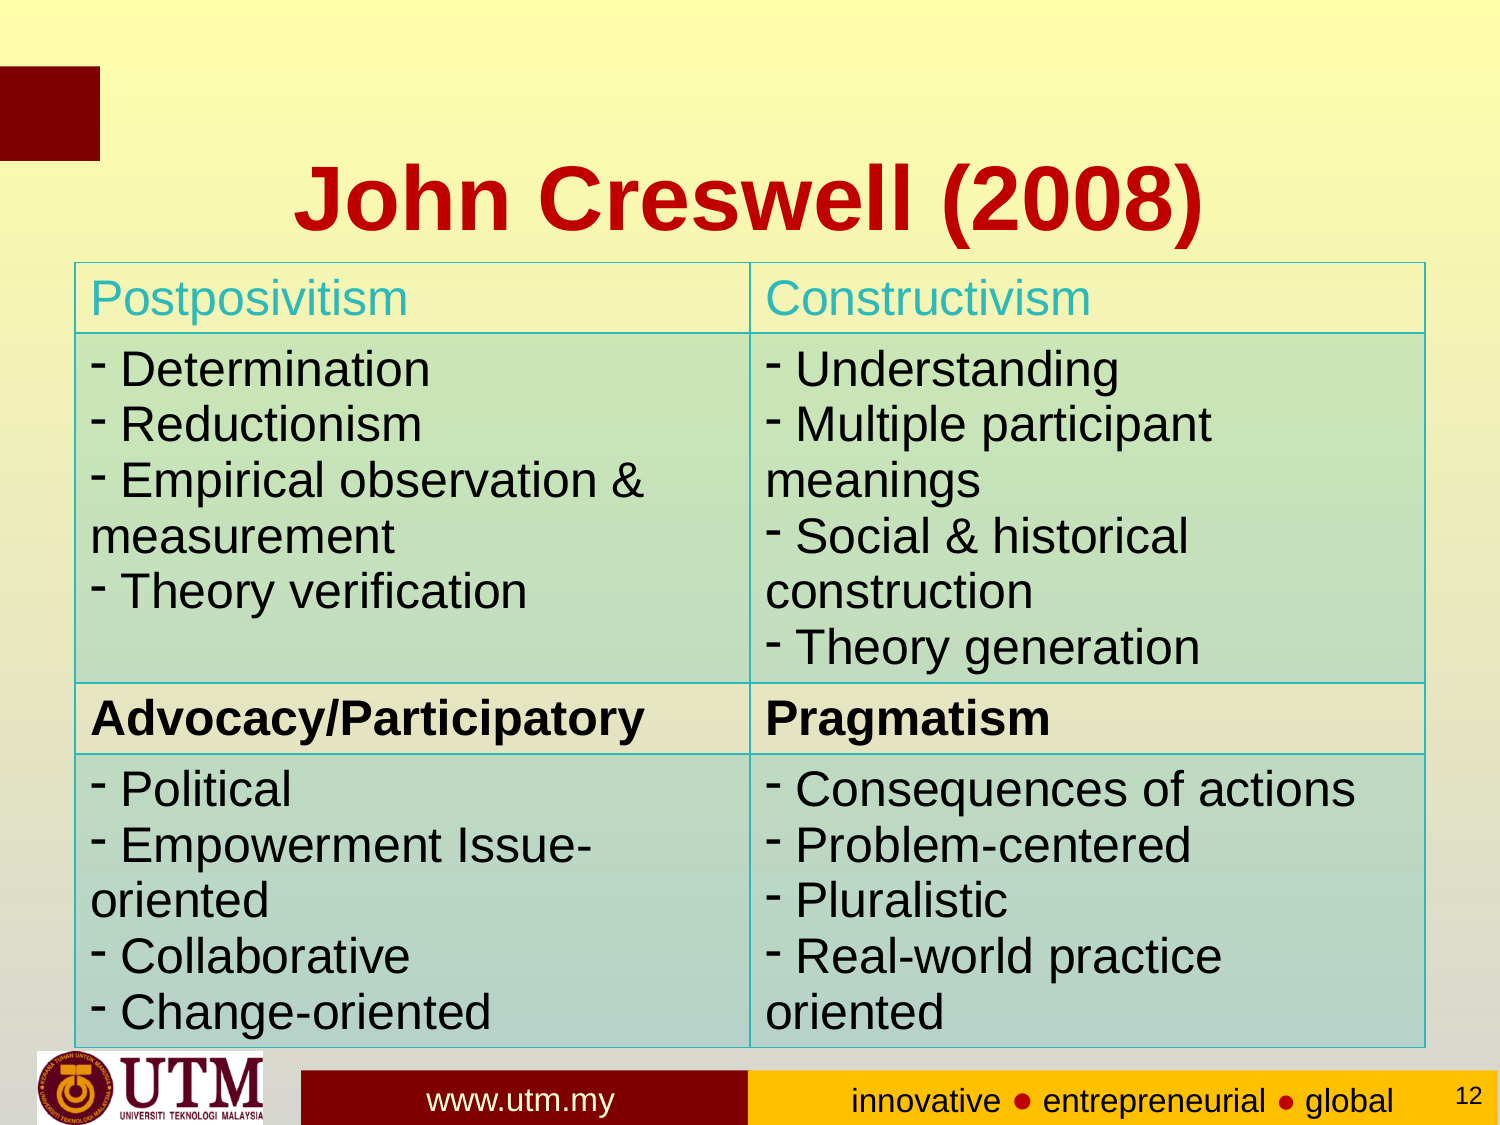

# John Creswell (2008)
| Postposivitism | Constructivism |
| --- | --- |
| Determination Reductionism Empirical observation & measurement Theory verification | Understanding Multiple participant meanings Social & historical construction Theory generation |
| Advocacy/Participatory | Pragmatism |
| Political Empowerment Issue-oriented Collaborative Change-oriented | Consequences of actions Problem-centered Pluralistic Real-world practice oriented |